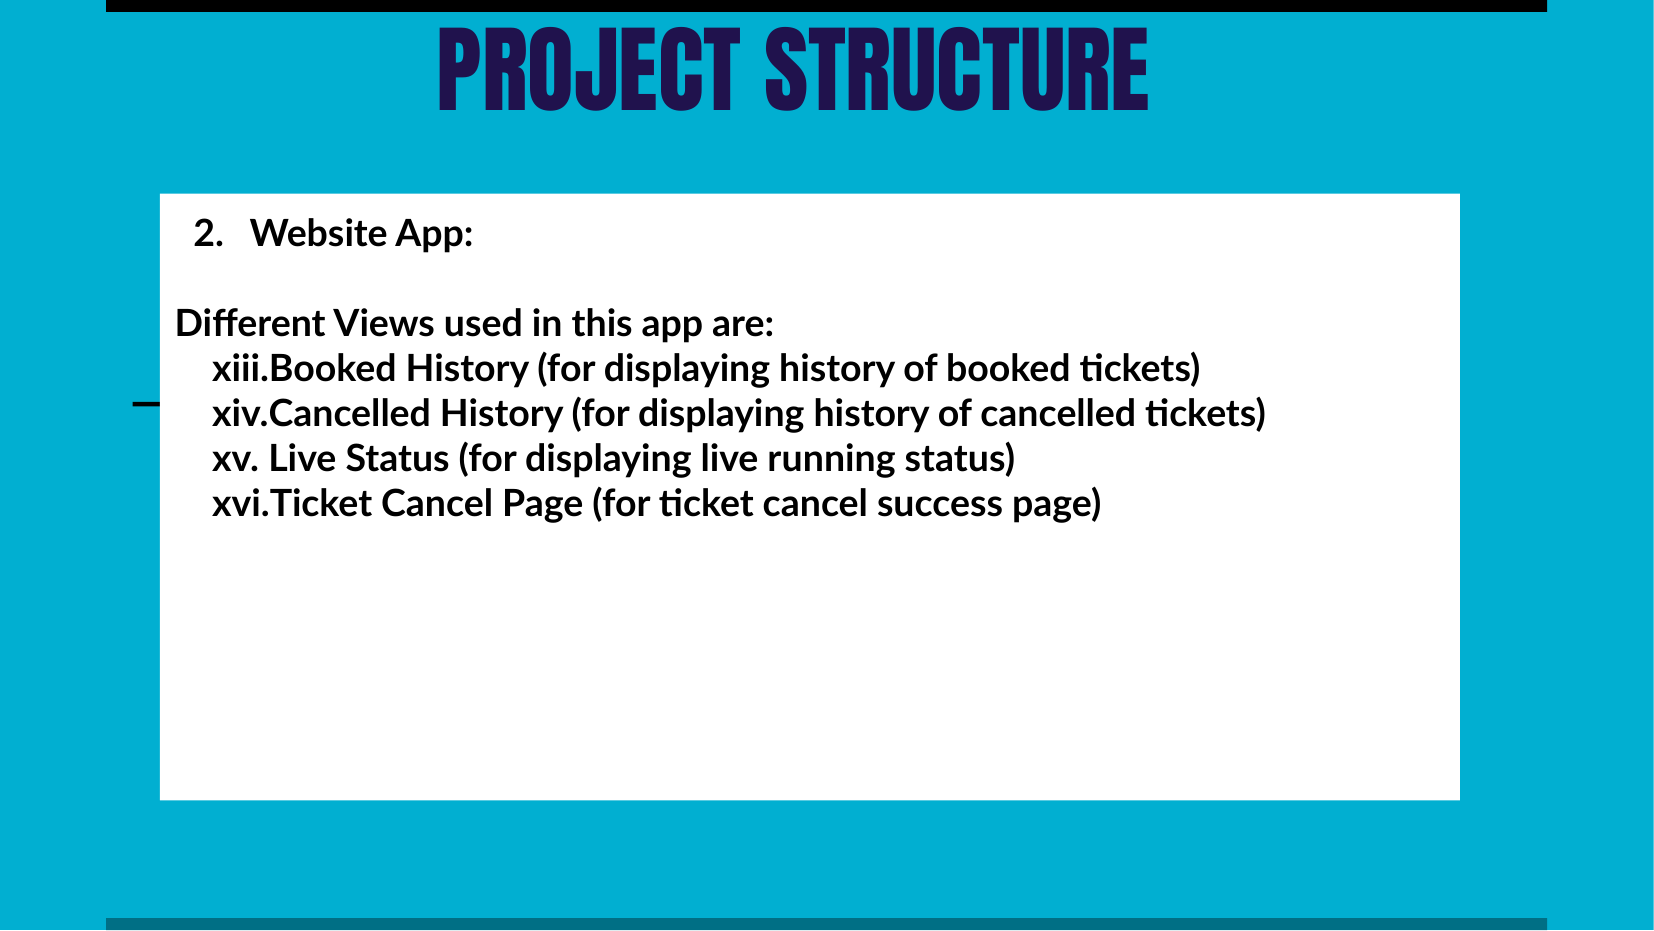

PROJECT STRUCTURE
Website App:

Different Views used in this app are:
Booked History (for displaying history of booked tickets)
Cancelled History (for displaying history of cancelled tickets)
Live Status (for displaying live running status)
Ticket Cancel Page (for ticket cancel success page)